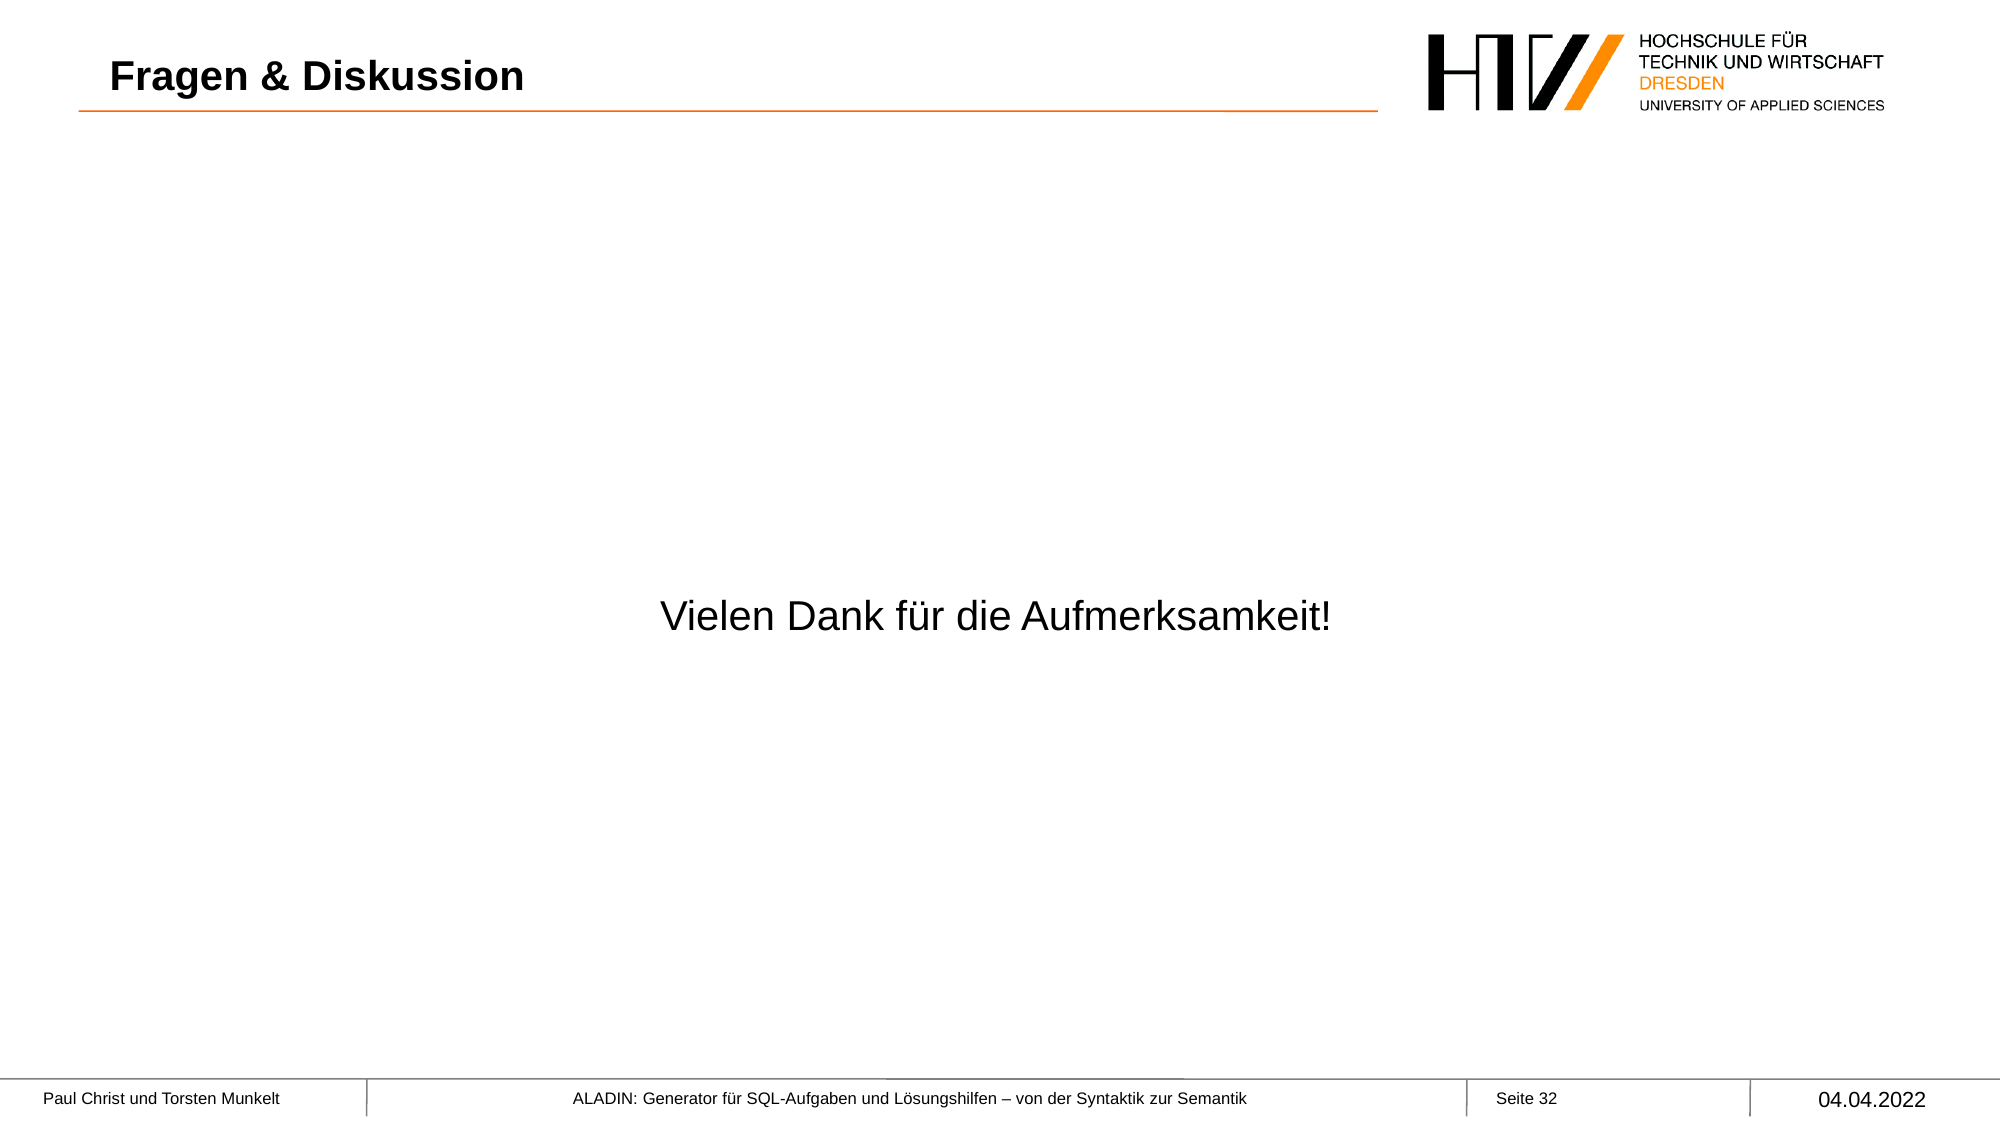

# Fragen & Diskussion

Vielen Dank für die Aufmerksamkeit!
04.04.2022